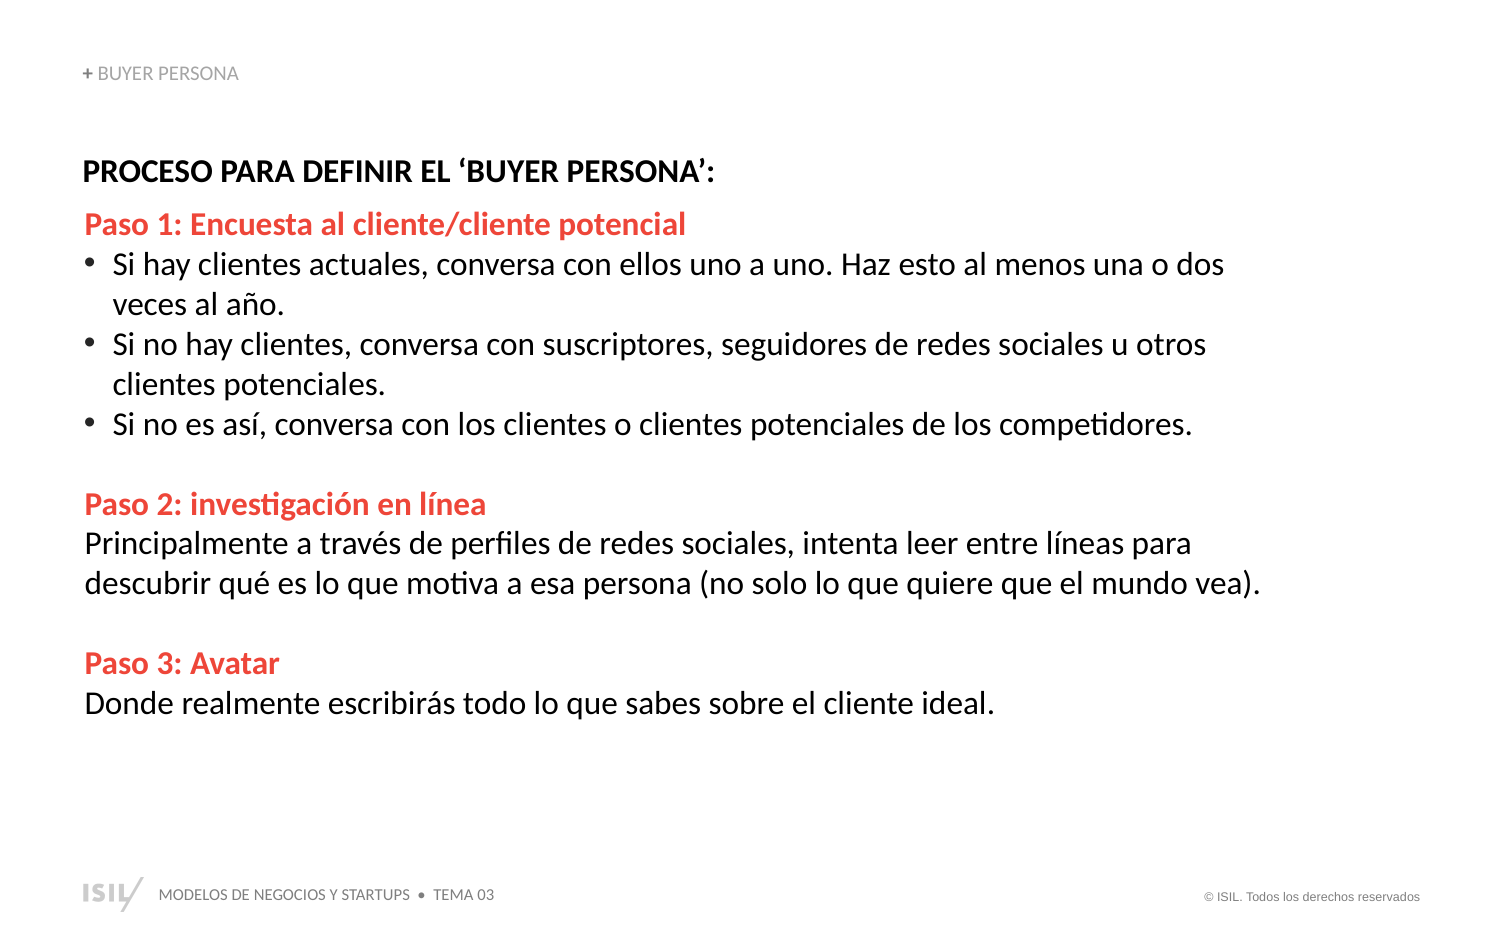

+ BUYER PERSONA
PROCESO PARA DEFINIR EL ‘BUYER PERSONA’:
Paso 1: Encuesta al cliente/cliente potencial
Si hay clientes actuales, conversa con ellos uno a uno. Haz esto al menos una o dos veces al año.
Si no hay clientes, conversa con suscriptores, seguidores de redes sociales u otros clientes potenciales.
Si no es así, conversa con los clientes o clientes potenciales de los competidores.

Paso 2: investigación en línea
Principalmente a través de perfiles de redes sociales, intenta leer entre líneas para descubrir qué es lo que motiva a esa persona (no solo lo que quiere que el mundo vea).

Paso 3: Avatar
Donde realmente escribirás todo lo que sabes sobre el cliente ideal.